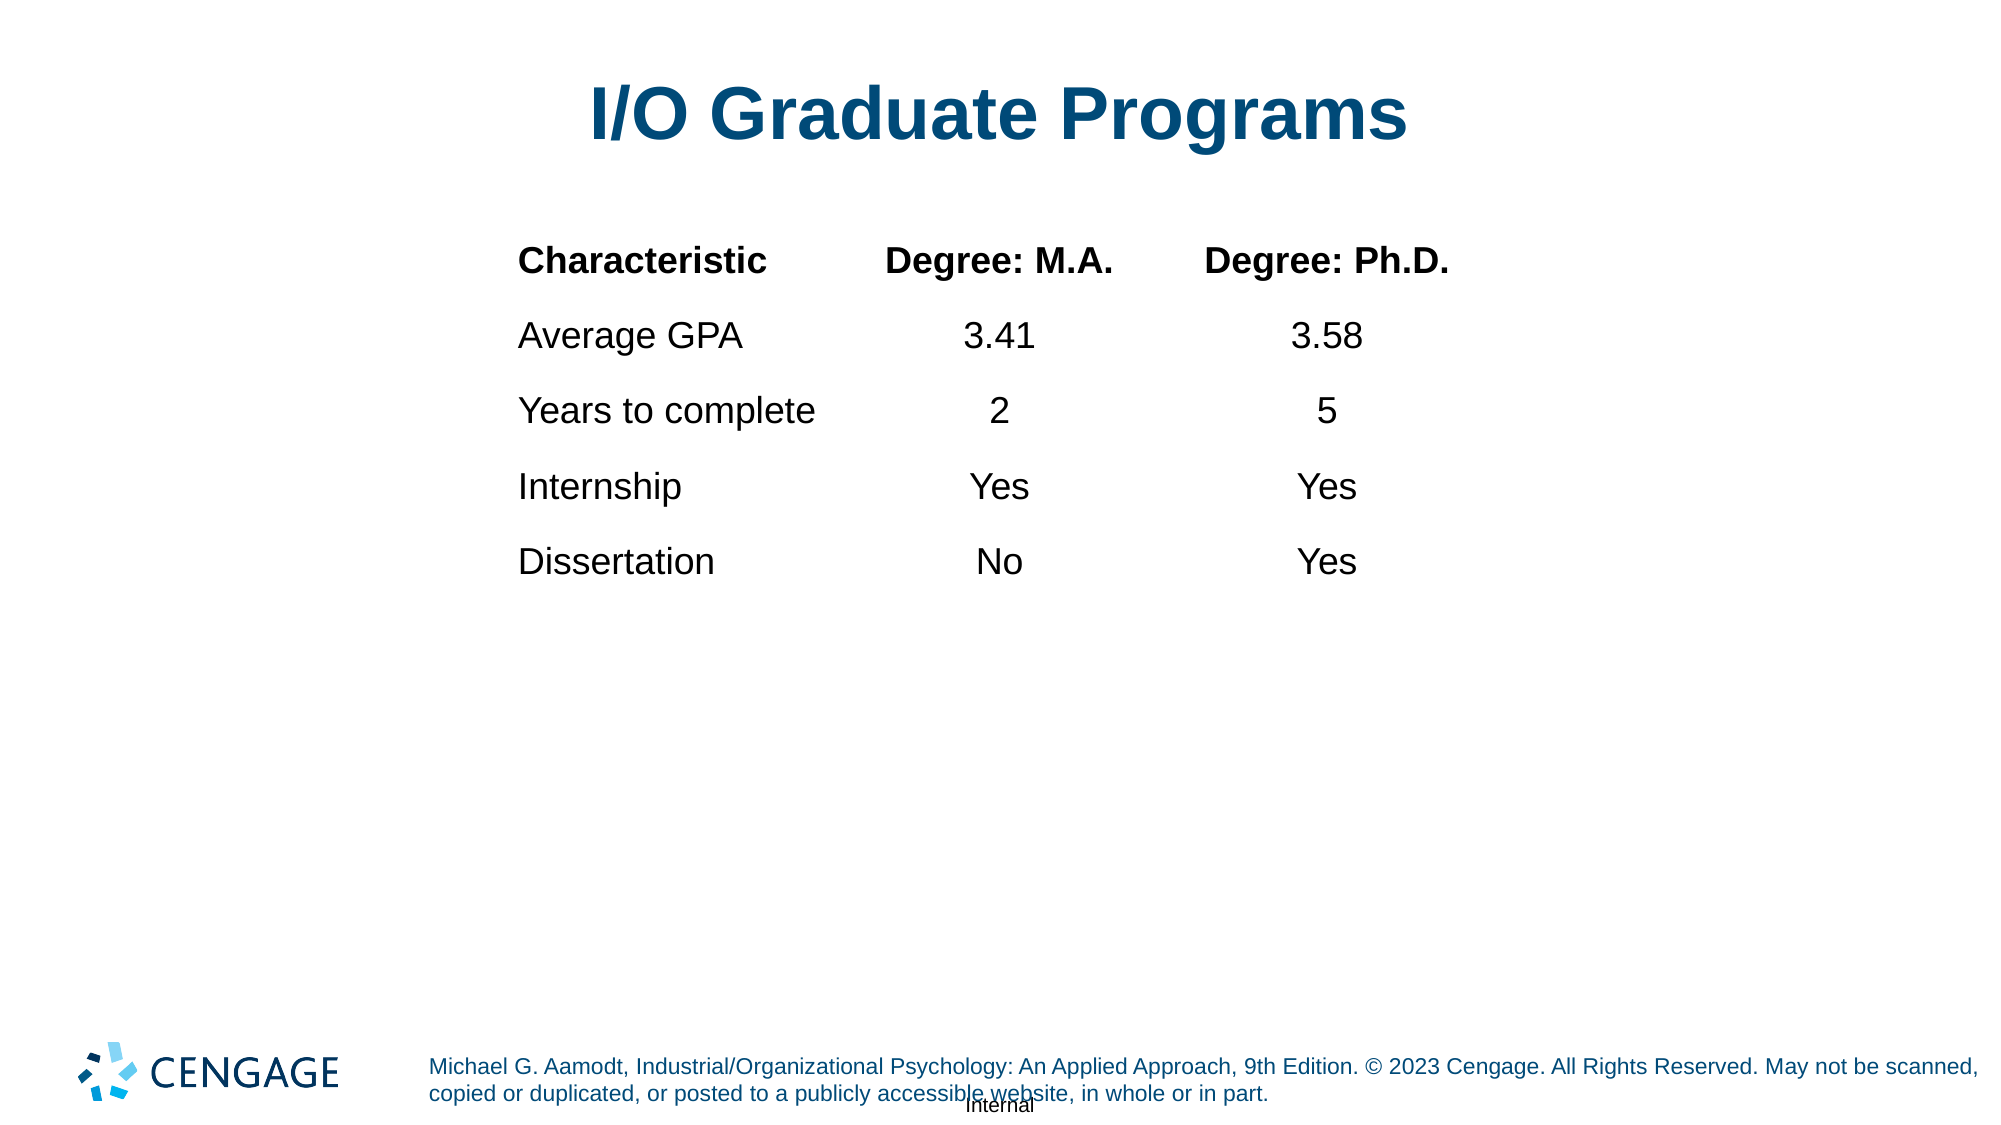

# I/O Graduate Programs
| Characteristic | Degree: M.A. | Degree: Ph.D. |
| --- | --- | --- |
| Average GPA | 3.41 | 3.58 |
| Years to complete | 2 | 5 |
| Internship | Yes | Yes |
| Dissertation | No | Yes |